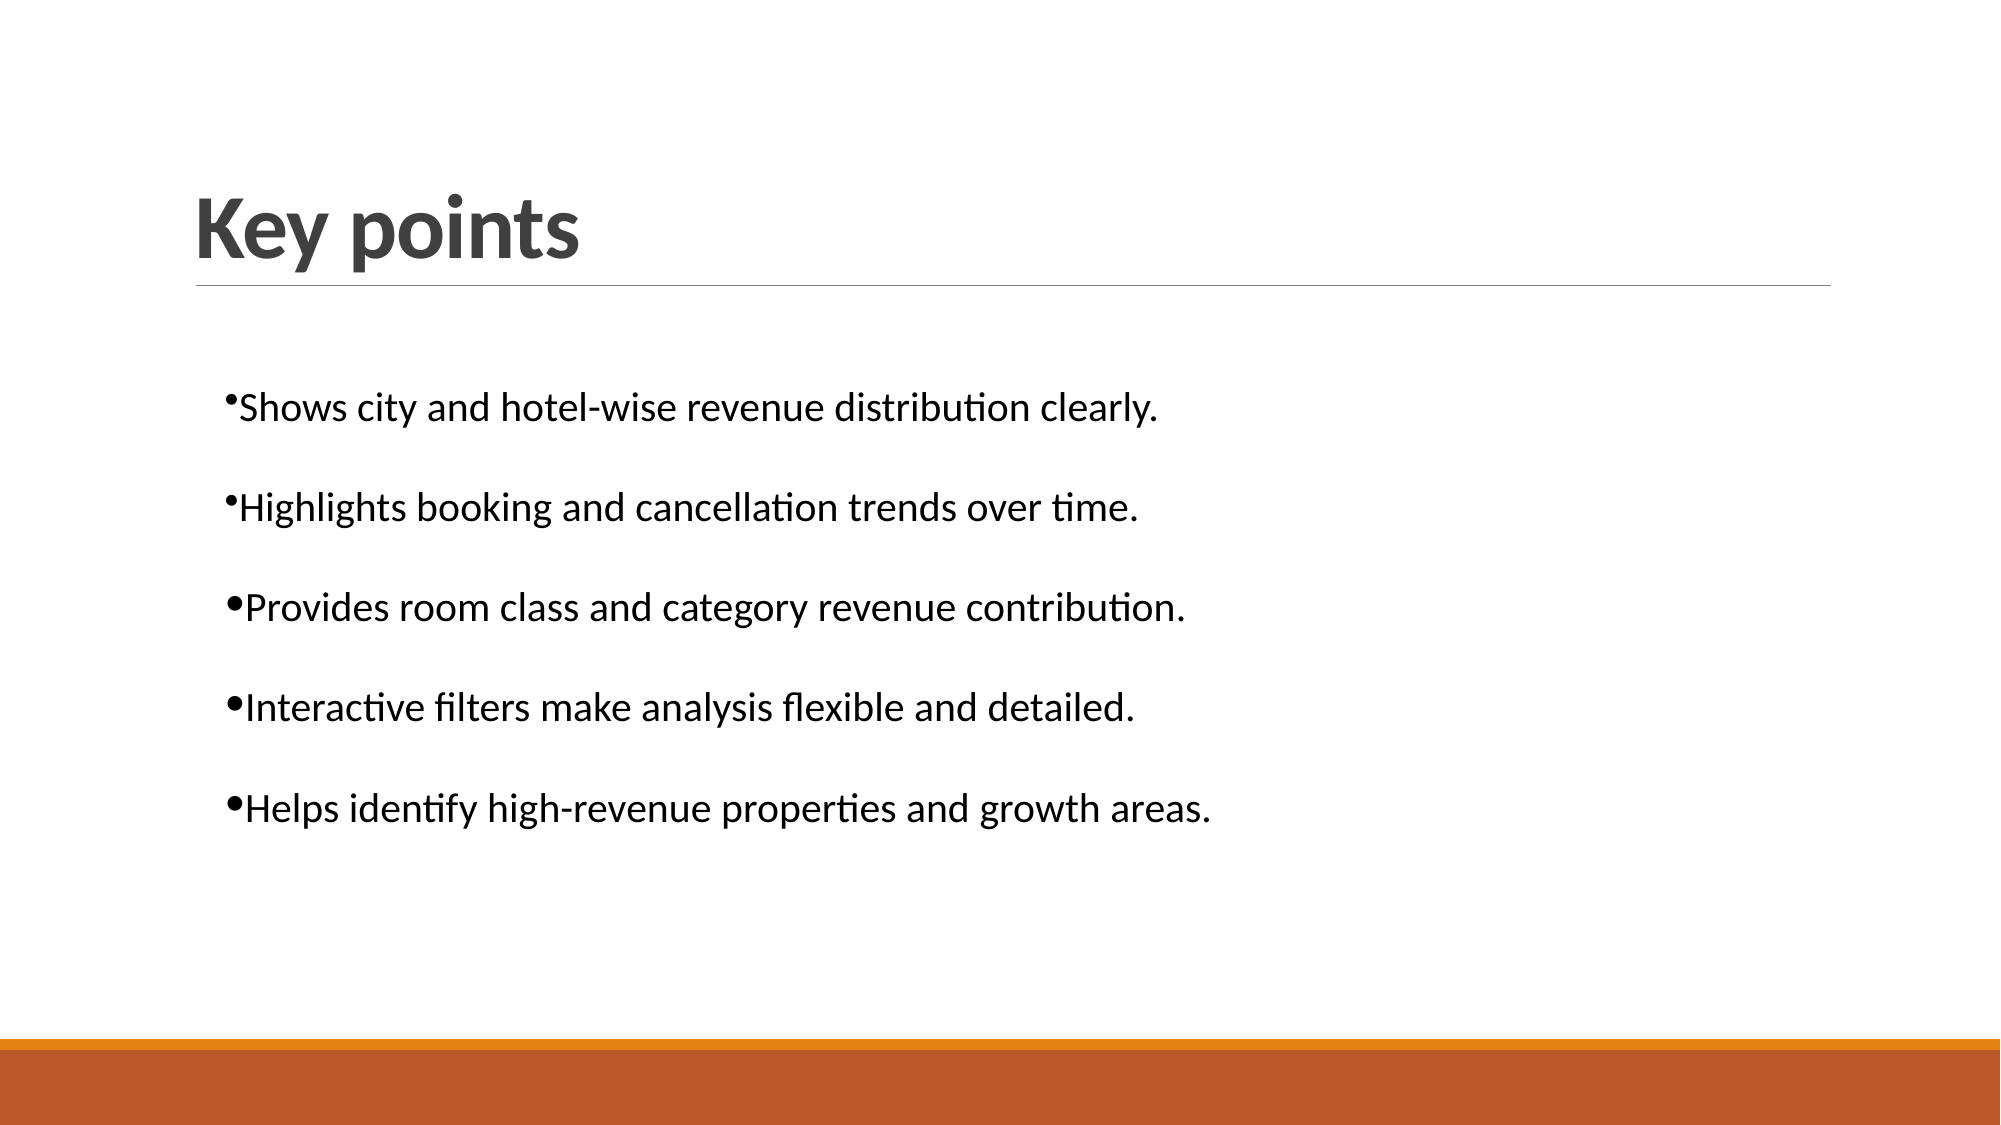

# Key points
Shows city and hotel-wise revenue distribution clearly.

Highlights booking and cancellation trends over time.

Provides room class and category revenue contribution.

Interactive filters make analysis flexible and detailed.

Helps identify high-revenue properties and growth areas.